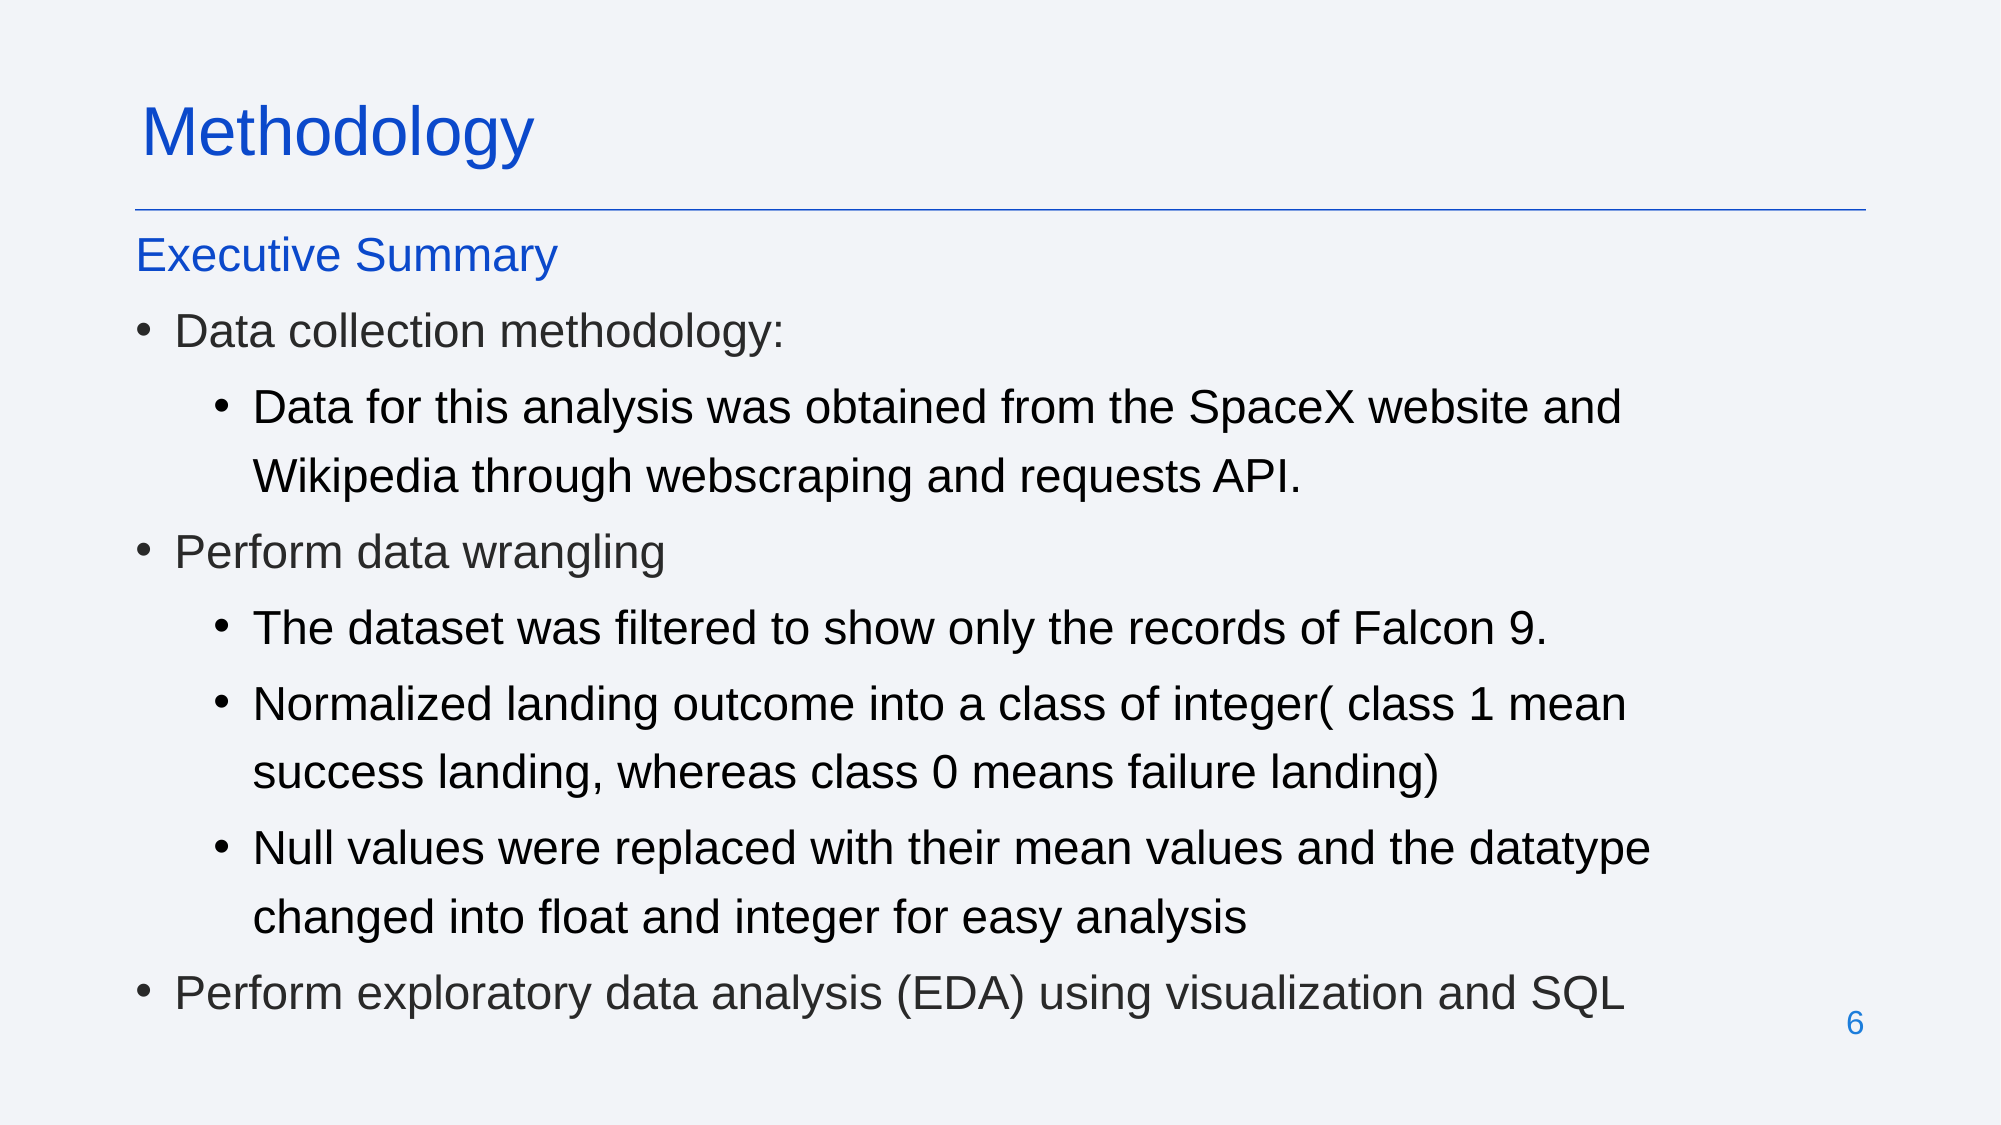

Methodology
Executive Summary
Data collection methodology:
Data for this analysis was obtained from the SpaceX website and Wikipedia through webscraping and requests API.
Perform data wrangling
The dataset was filtered to show only the records of Falcon 9.
Normalized landing outcome into a class of integer( class 1 mean success landing, whereas class 0 means failure landing)
Null values were replaced with their mean values and the datatype changed into float and integer for easy analysis
Perform exploratory data analysis (EDA) using visualization and SQL
6